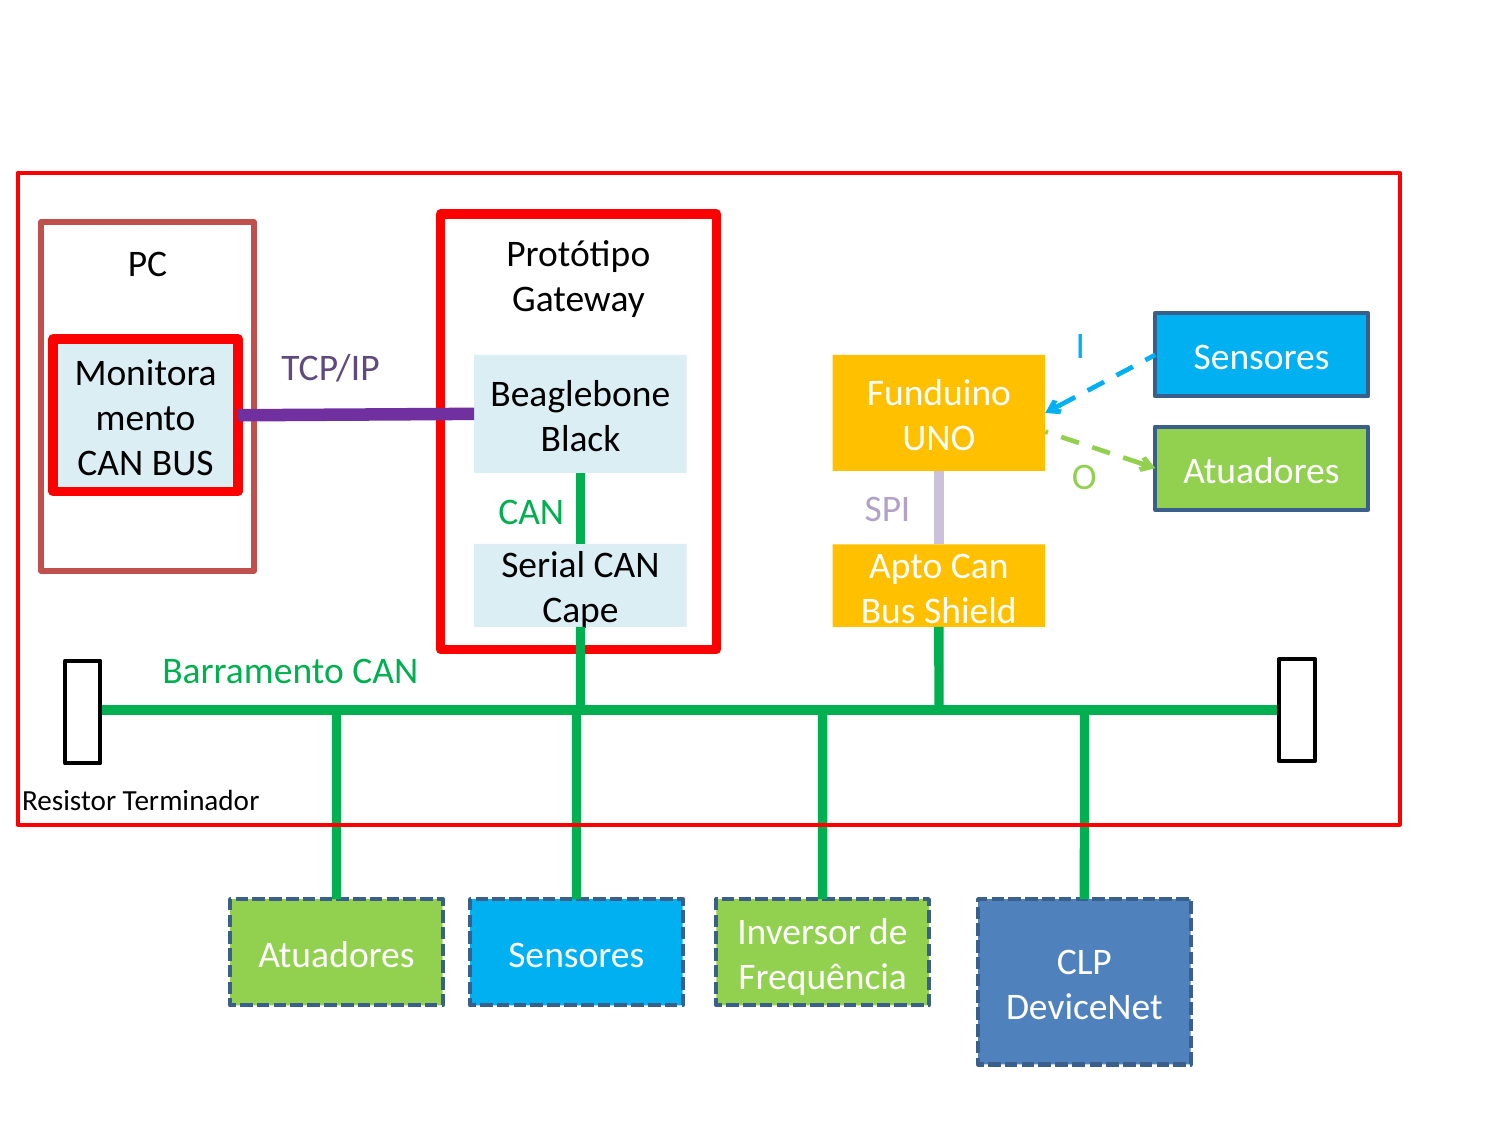

Protótipo
Gateway

PC

I
Sensores
TCP/IP
Monitoramento CAN BUS
Funduino UNO
Beaglebone
Black
Atuadores
O
SPI
  CAN
Serial CAN Cape
Apto Can Bus Shield
Barramento CAN

Resistor Terminador
Sensores
Inversor de Frequência
CLP
DeviceNet
Atuadores